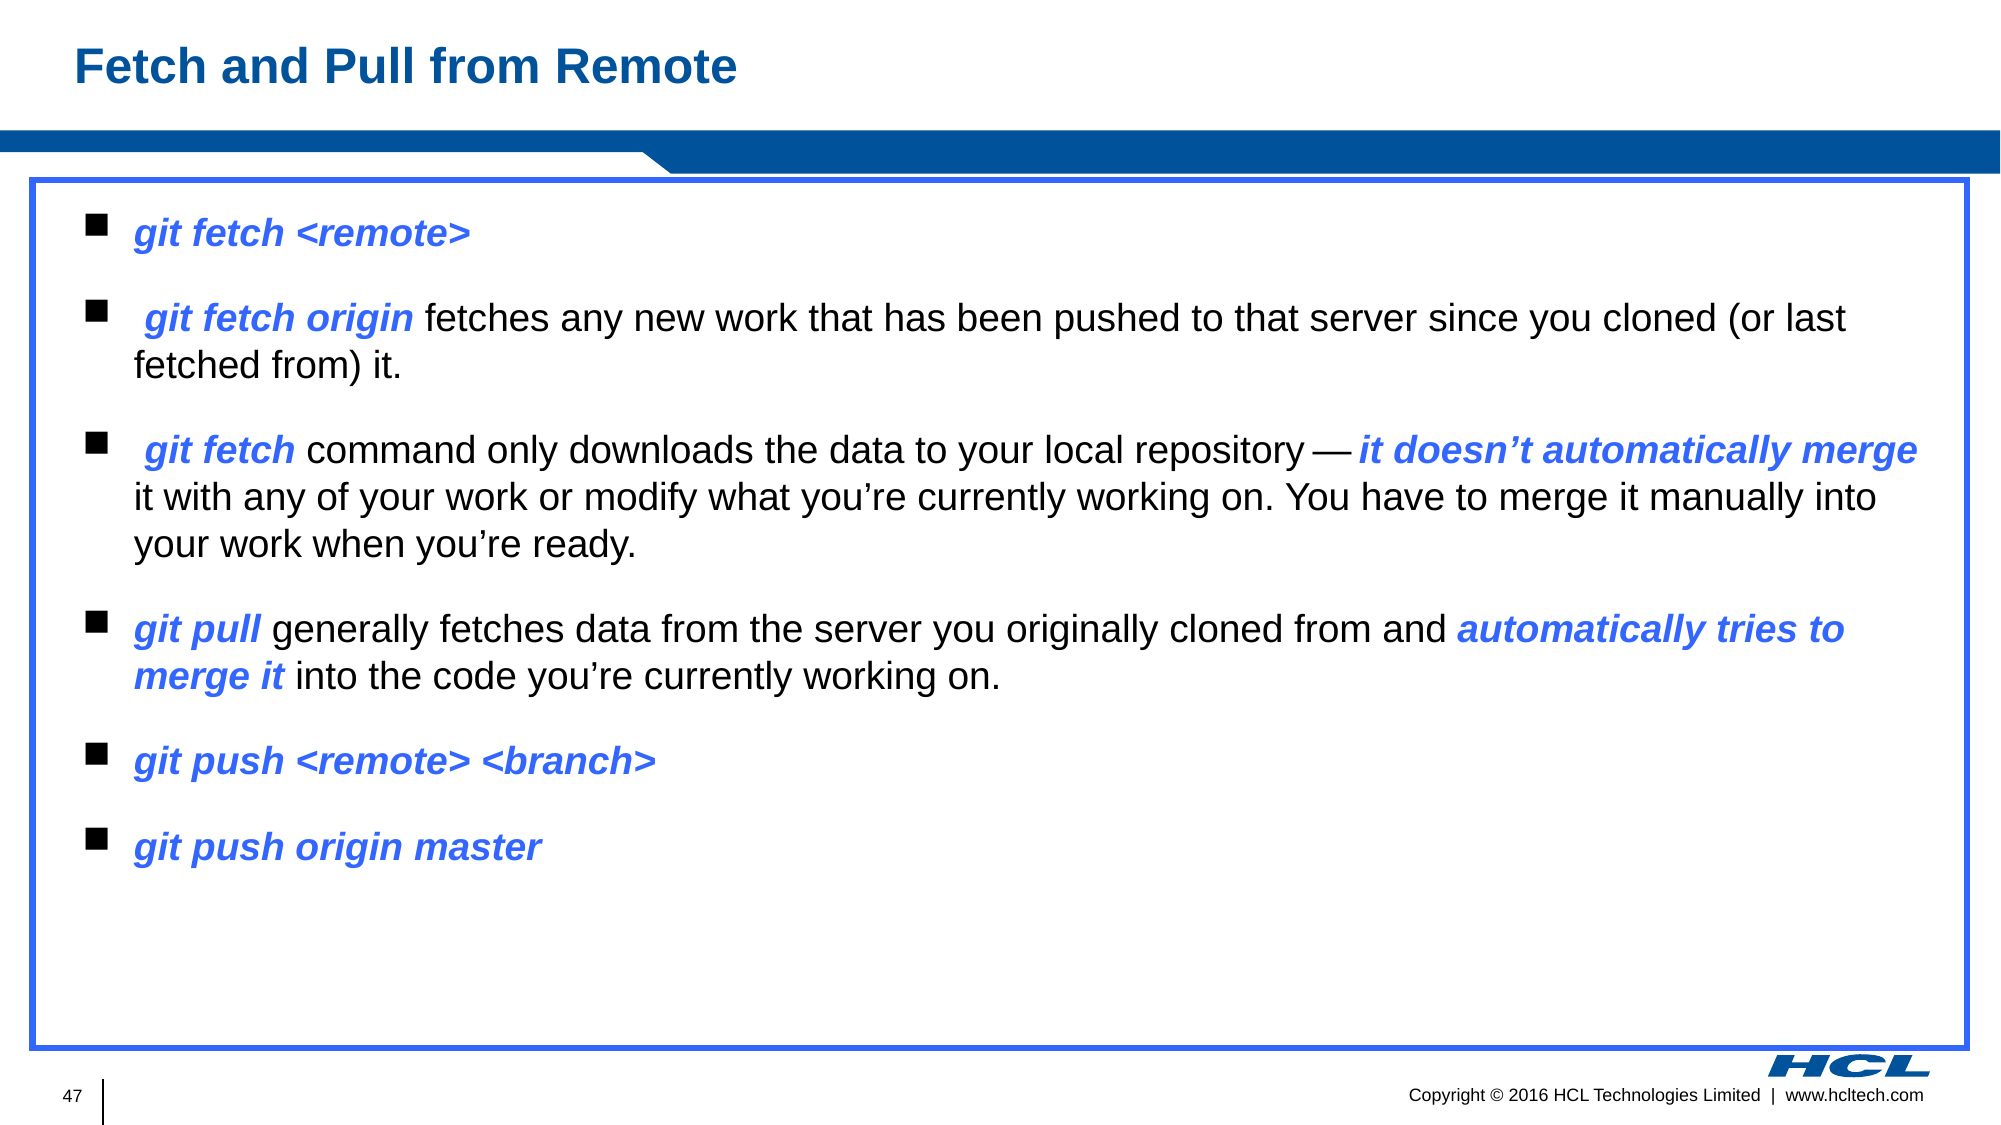

# Fetch and Pull from Remote

git fetch <remote>
 git fetch origin fetches any new work that has been pushed to that server since you cloned (or last fetched from) it.
 git fetch command only downloads the data to your local repository — it doesn’t automatically merge it with any of your work or modify what you’re currently working on. You have to merge it manually into your work when you’re ready.
git pull generally fetches data from the server you originally cloned from and automatically tries to merge it into the code you’re currently working on.
git push <remote> <branch>
git push origin master